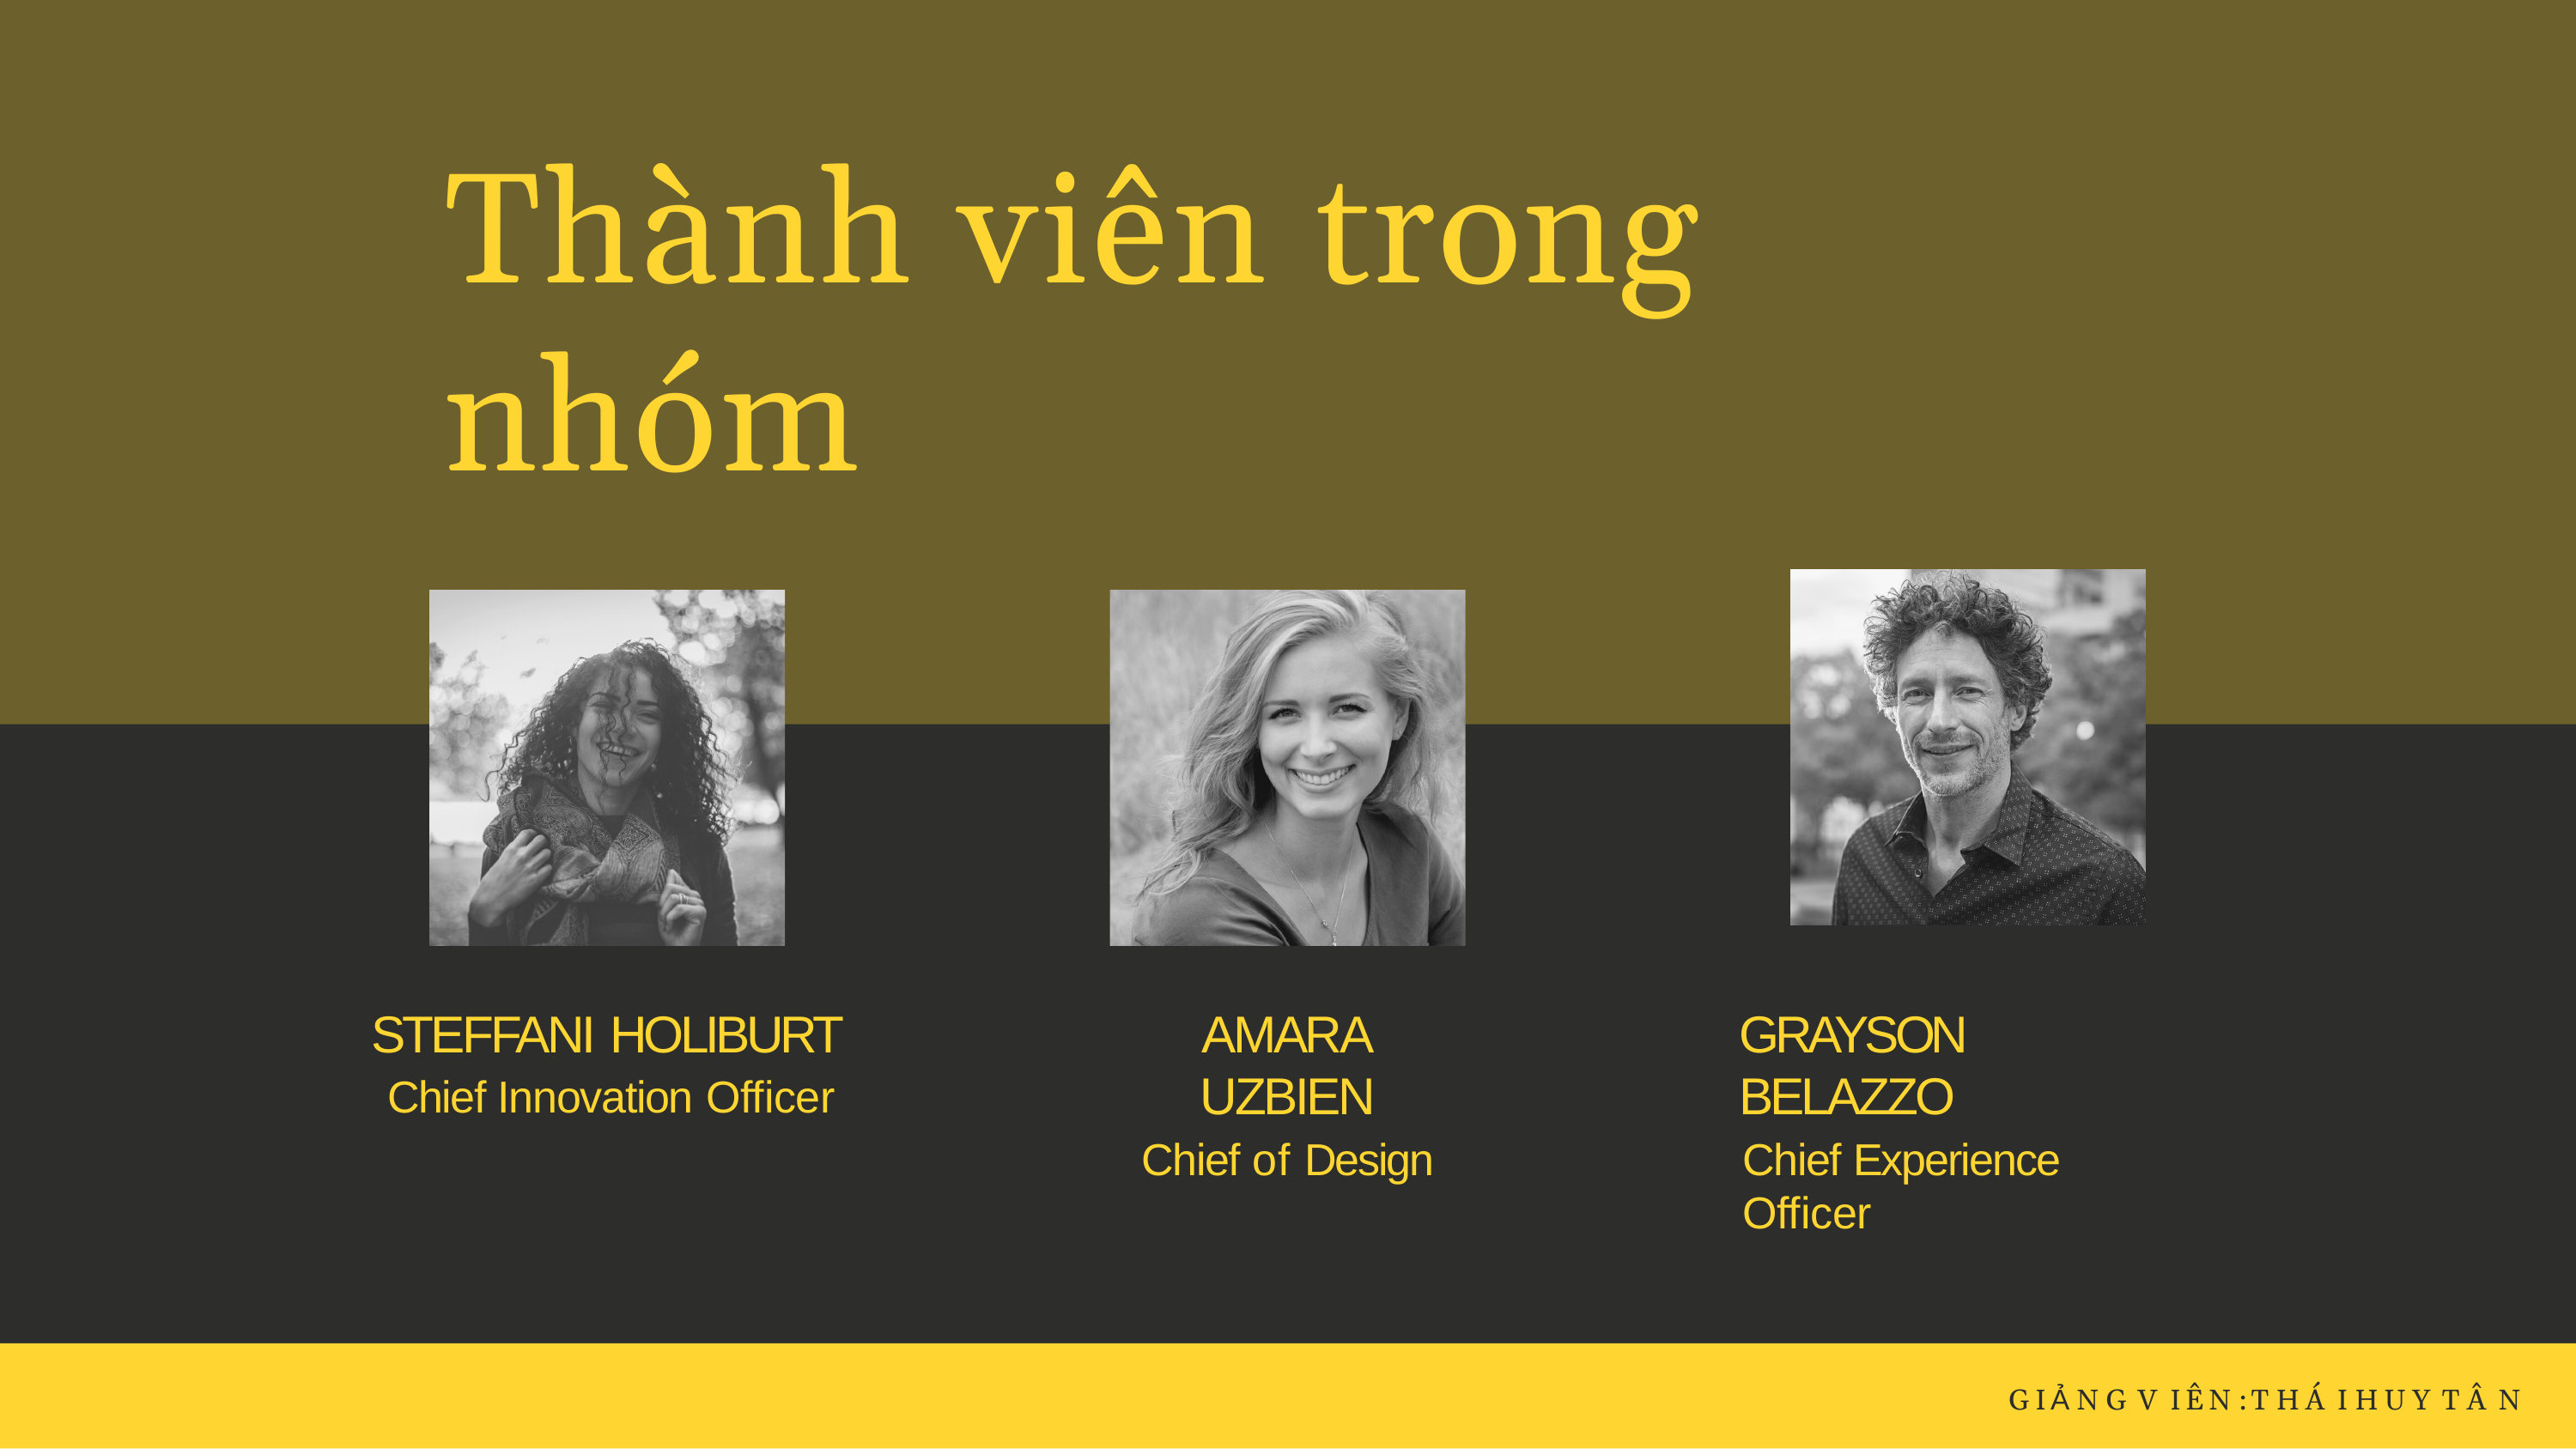

# Thành viên trong nhóm

STEFFANI HOLIBURT
Chief Innovation Officer
AMARA UZBIEN
Chief of Design
GRAYSON BELAZZO
Chief Experience Officer

G I Ả N G V I Ê N : T H Á I H U Y T Â N